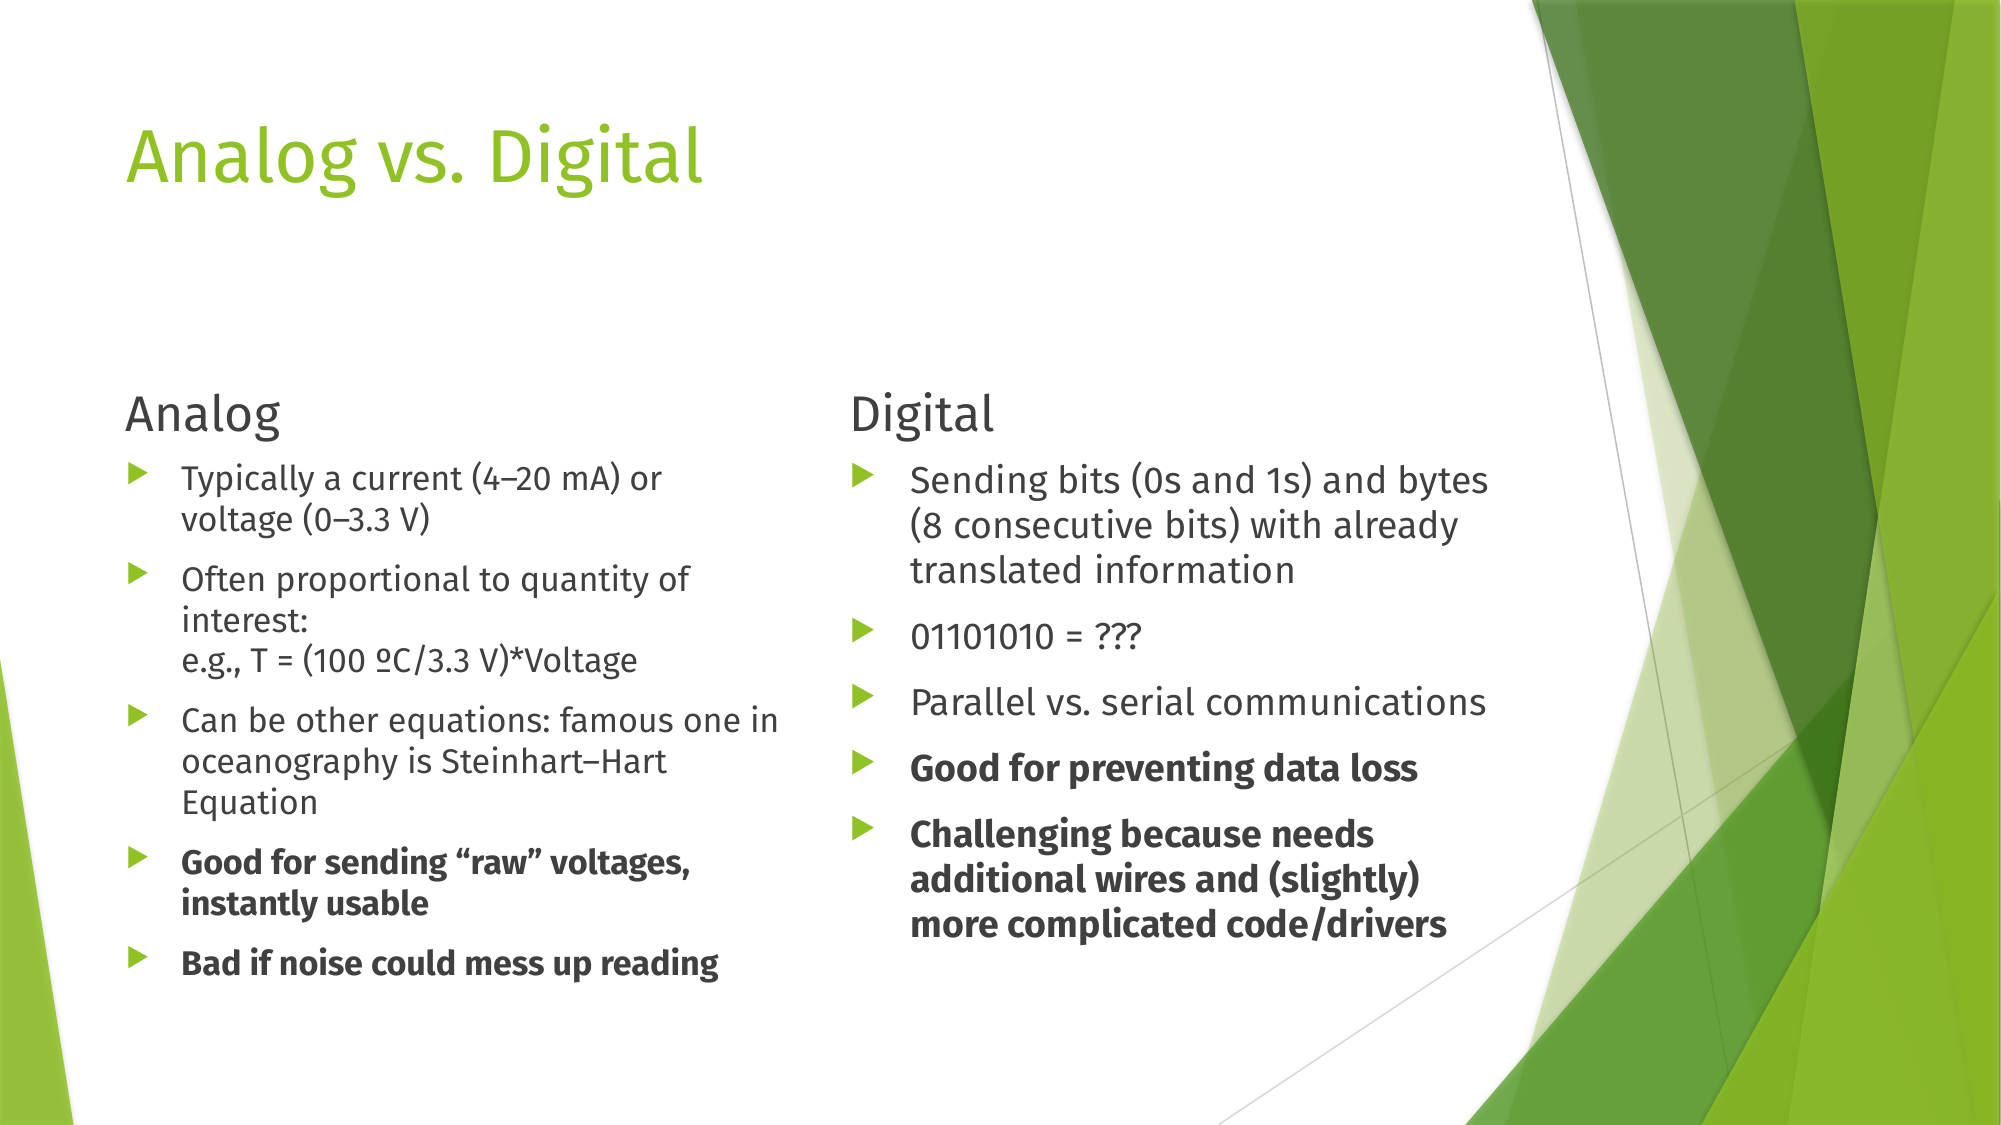

# Analog vs. Digital
Analog
Digital
Typically a current (4–20 mA) or voltage (0–3.3 V)
Often proportional to quantity of interest:
e.g., T = (100 ºC/3.3 V)*Voltage
Can be other equations: famous one in oceanography is Steinhart–Hart Equation
Good for sending “raw” voltages, instantly usable
Bad if noise could mess up reading
Sending bits (0s and 1s) and bytes (8 consecutive bits) with already translated information
01101010 = ???
Parallel vs. serial communications
Good for preventing data loss
Challenging because needs additional wires and (slightly) more complicated code/drivers